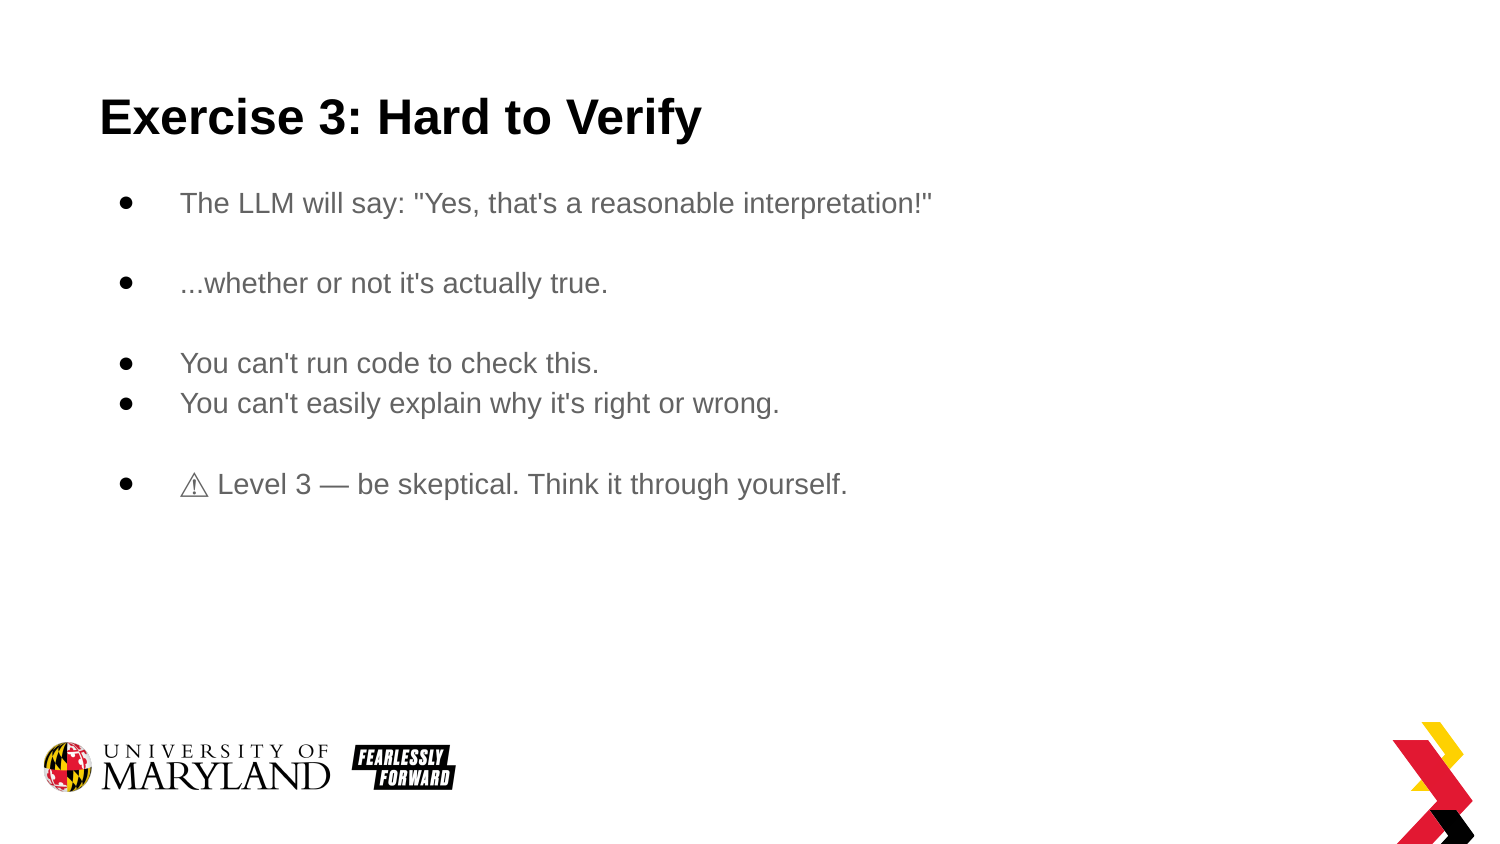

# Exercise 3: Hard to Verify
The LLM will say: "Yes, that's a reasonable interpretation!"

...whether or not it's actually true.

You can't run code to check this.
You can't easily explain why it's right or wrong.

⚠ Level 3 — be skeptical. Think it through yourself.